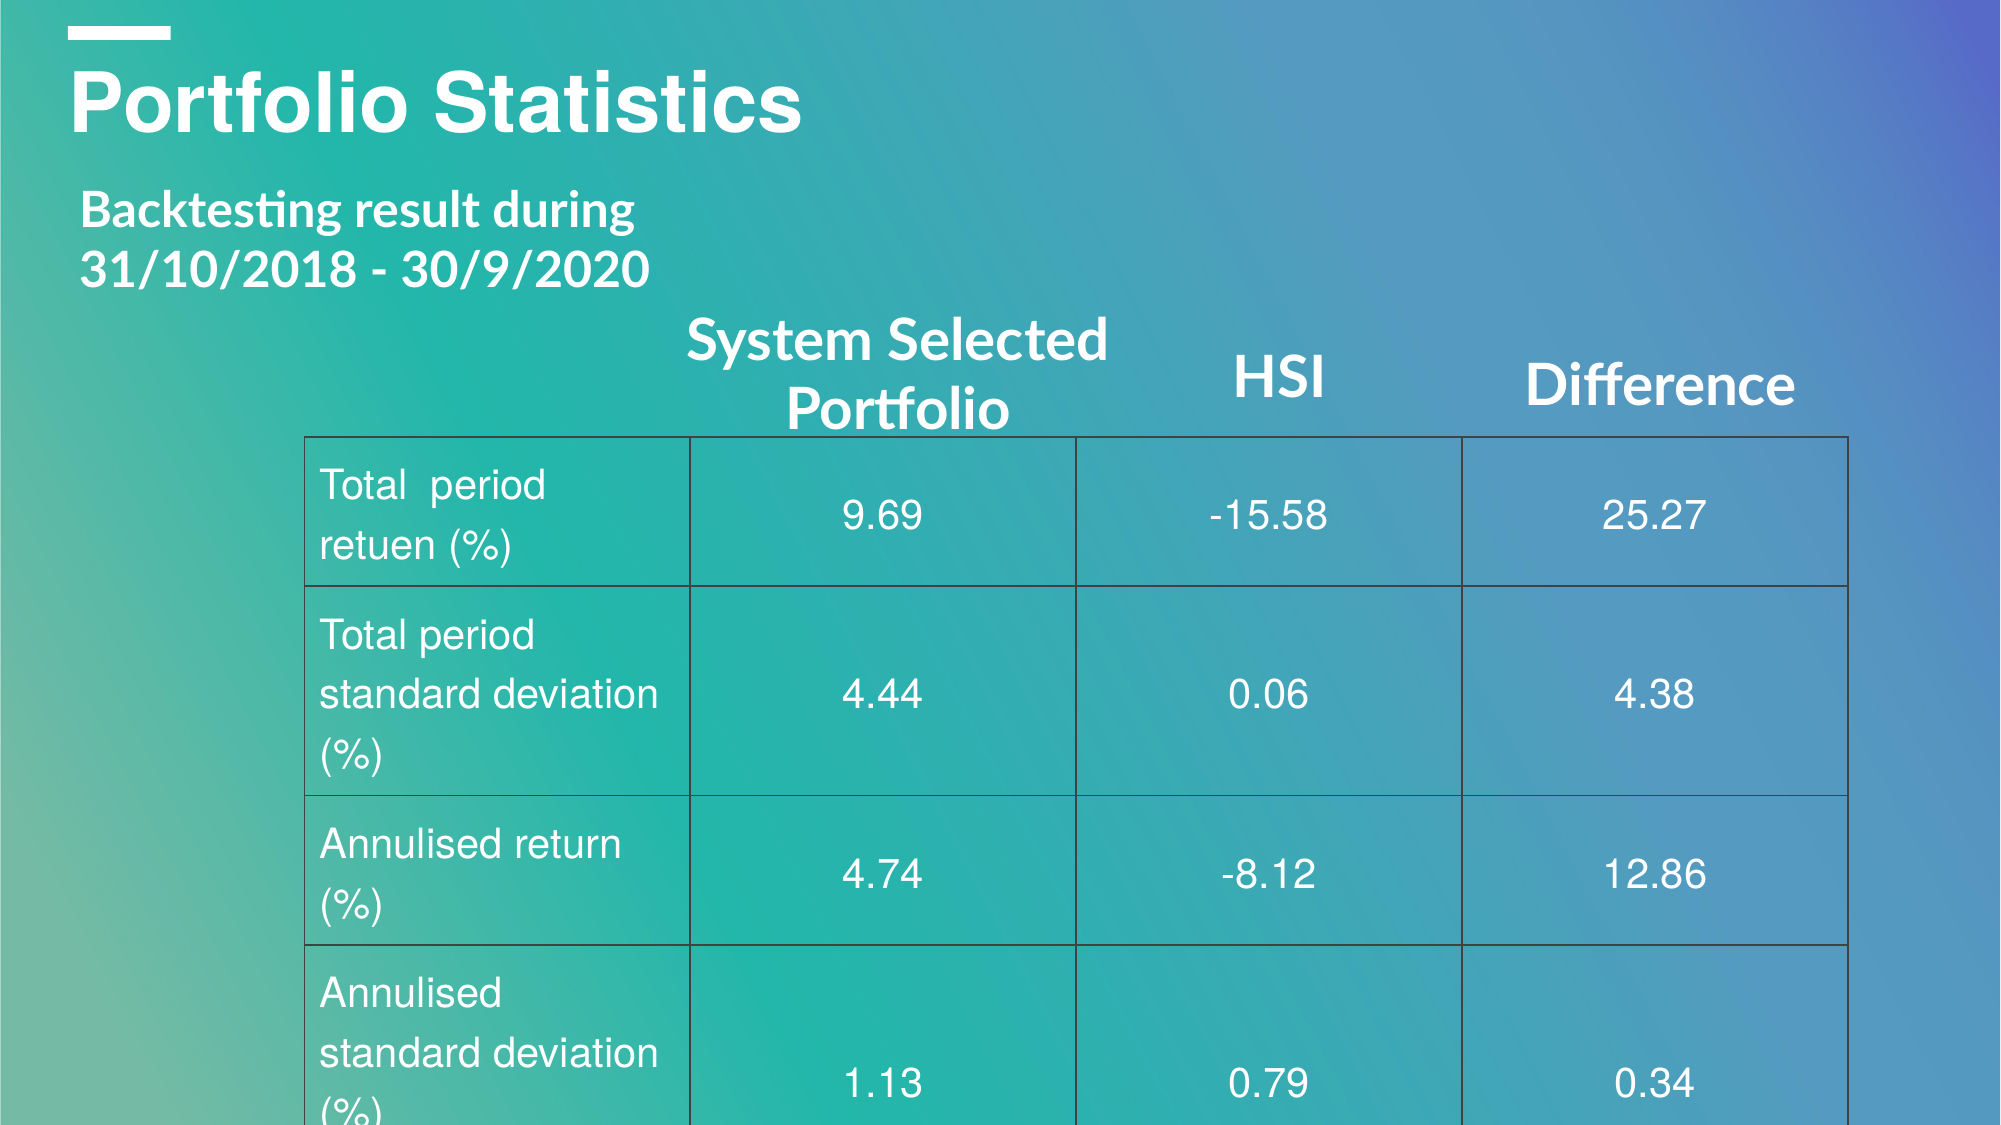

# Portfolio Statistics
Backtesting result during
31/10/2018 - 30/9/2020
System Selected Portfolio
HSI
Difference
| Total period retuen (%) | 9.69 | -15.58 | 25.27 |
| --- | --- | --- | --- |
| Total period standard deviation (%) | 4.44 | 0.06 | 4.38 |
| Annulised return (%) | 4.74 | -8.12 | 12.86 |
| Annulised standard deviation (%) | 1.13 | 0.79 | 0.34 |